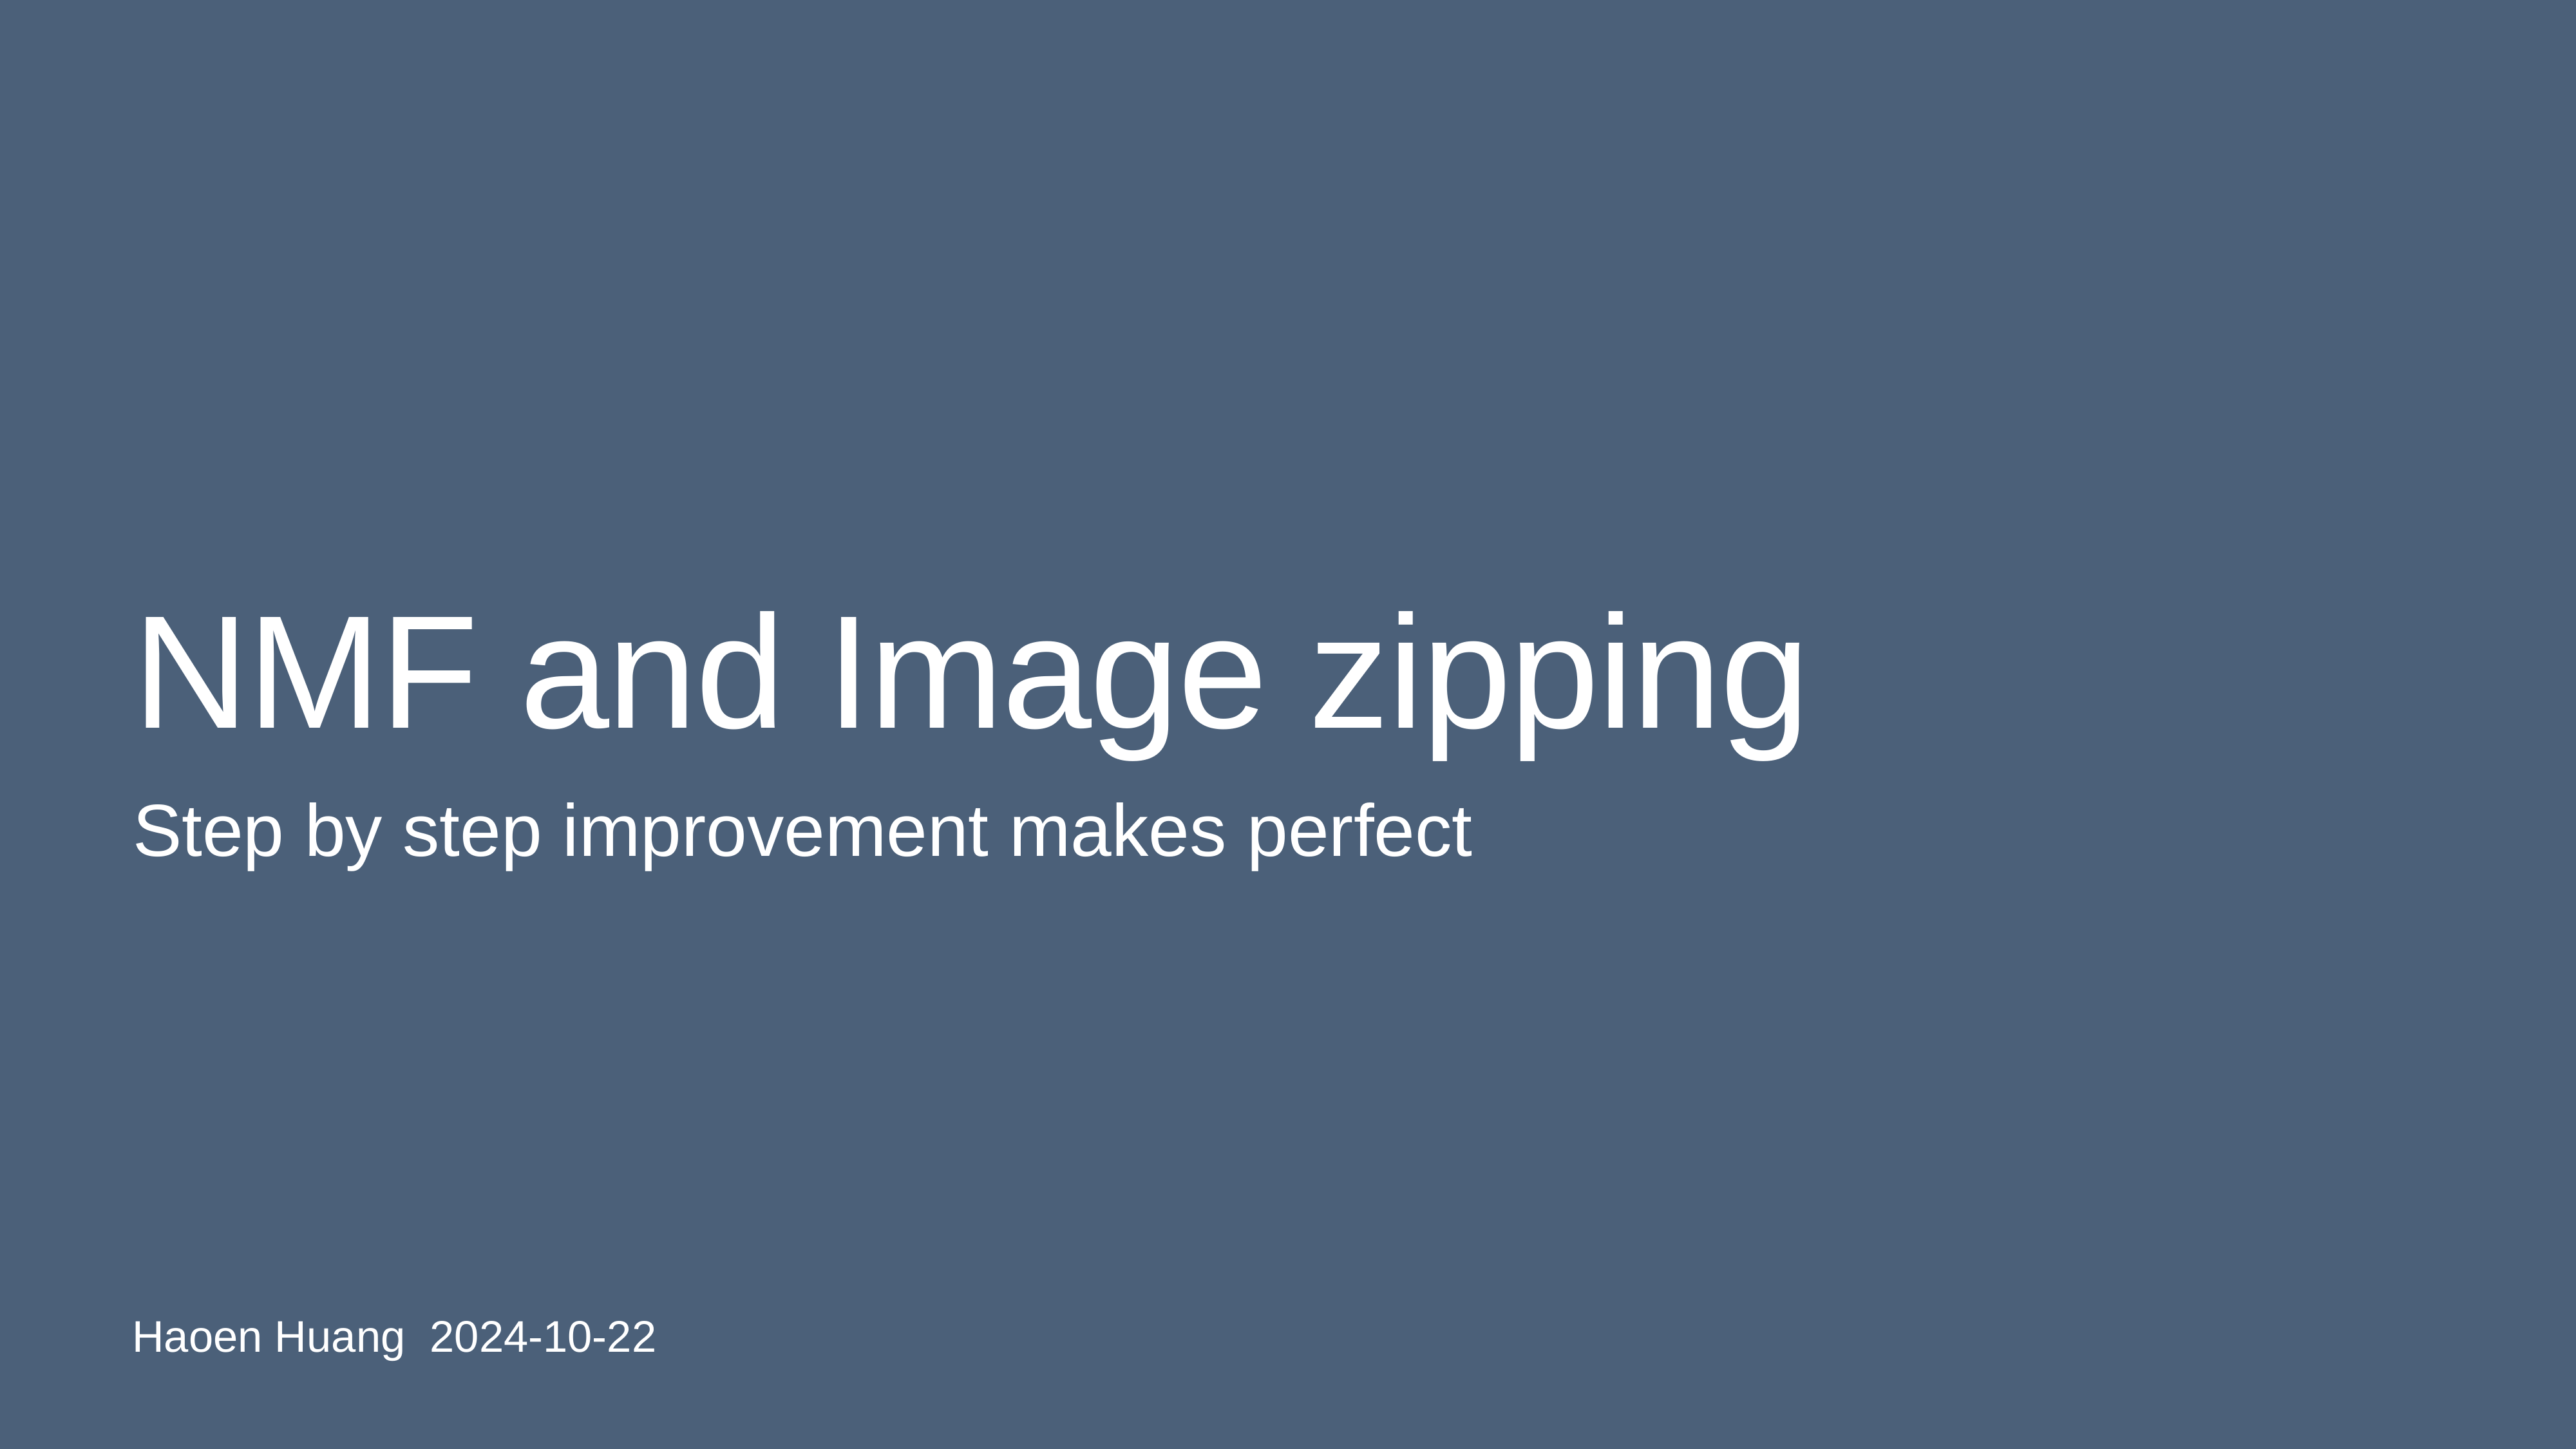

# NMF and Image zipping
Step by step improvement makes perfect
Haoen Huang  2024-10-22